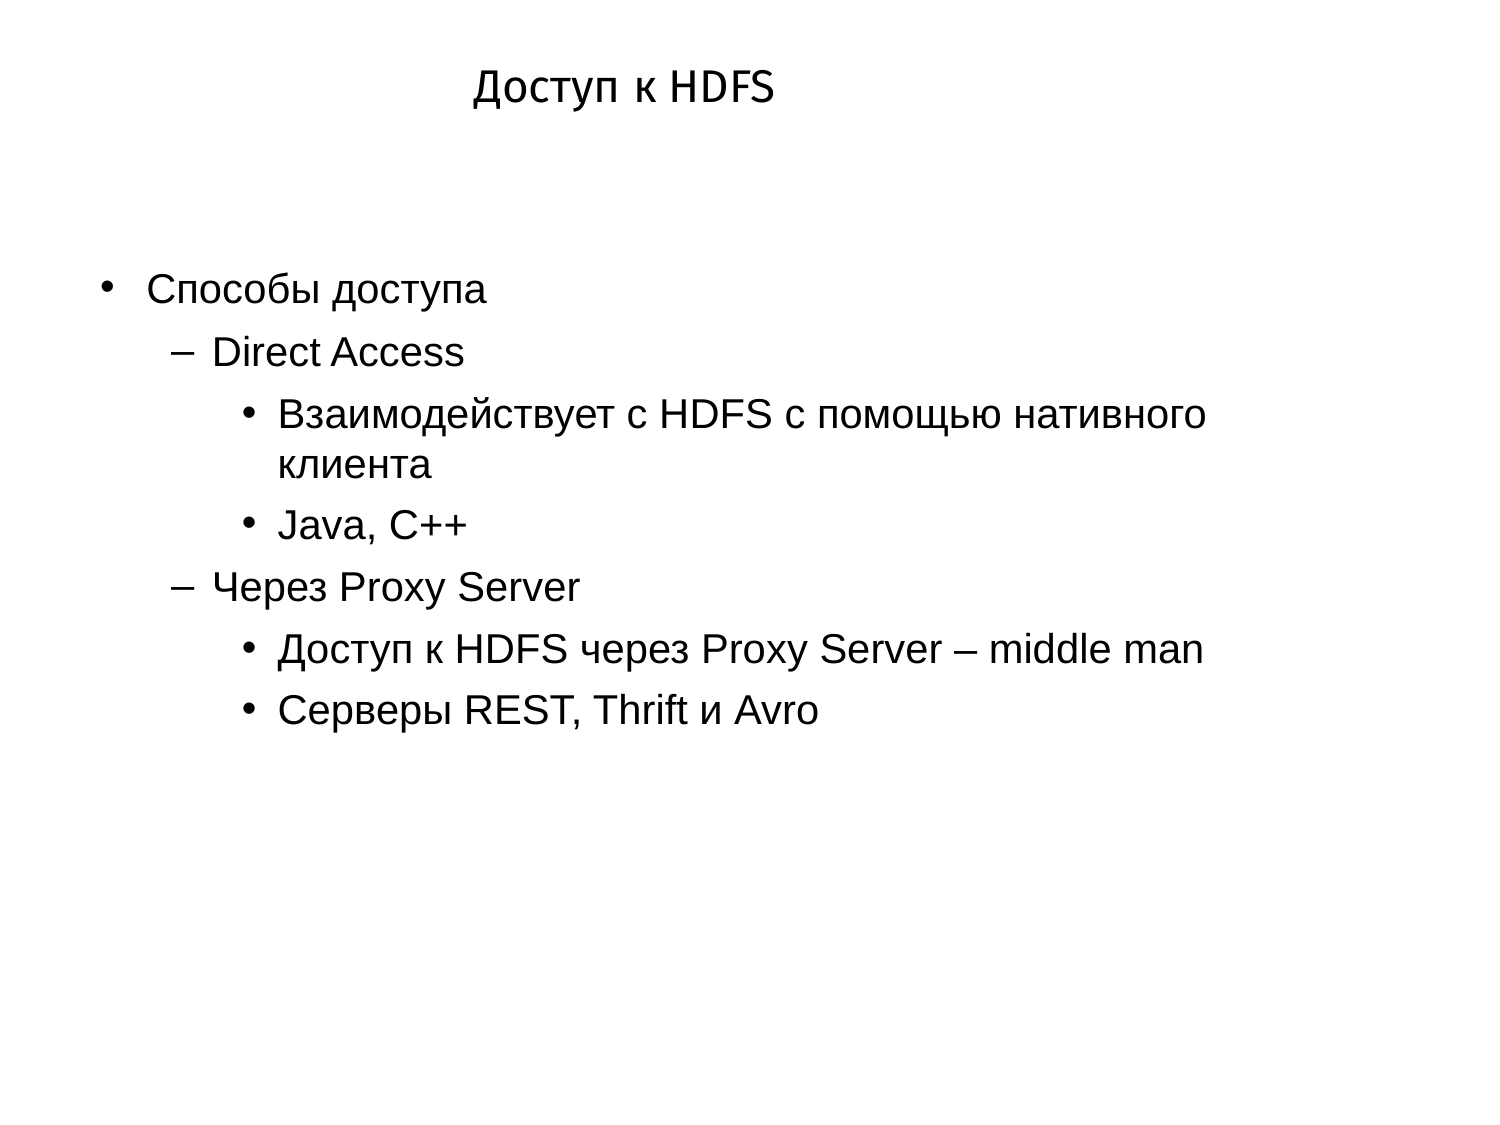

# Доступ к HDFS
Способы доступа
Direct Access
Взаимодействует с HDFS с помощью нативного клиента
Java, C++
Через Proxy Server
Доступ к HDFS через Proxy Server – middle man
Серверы REST, Thrift и Avro